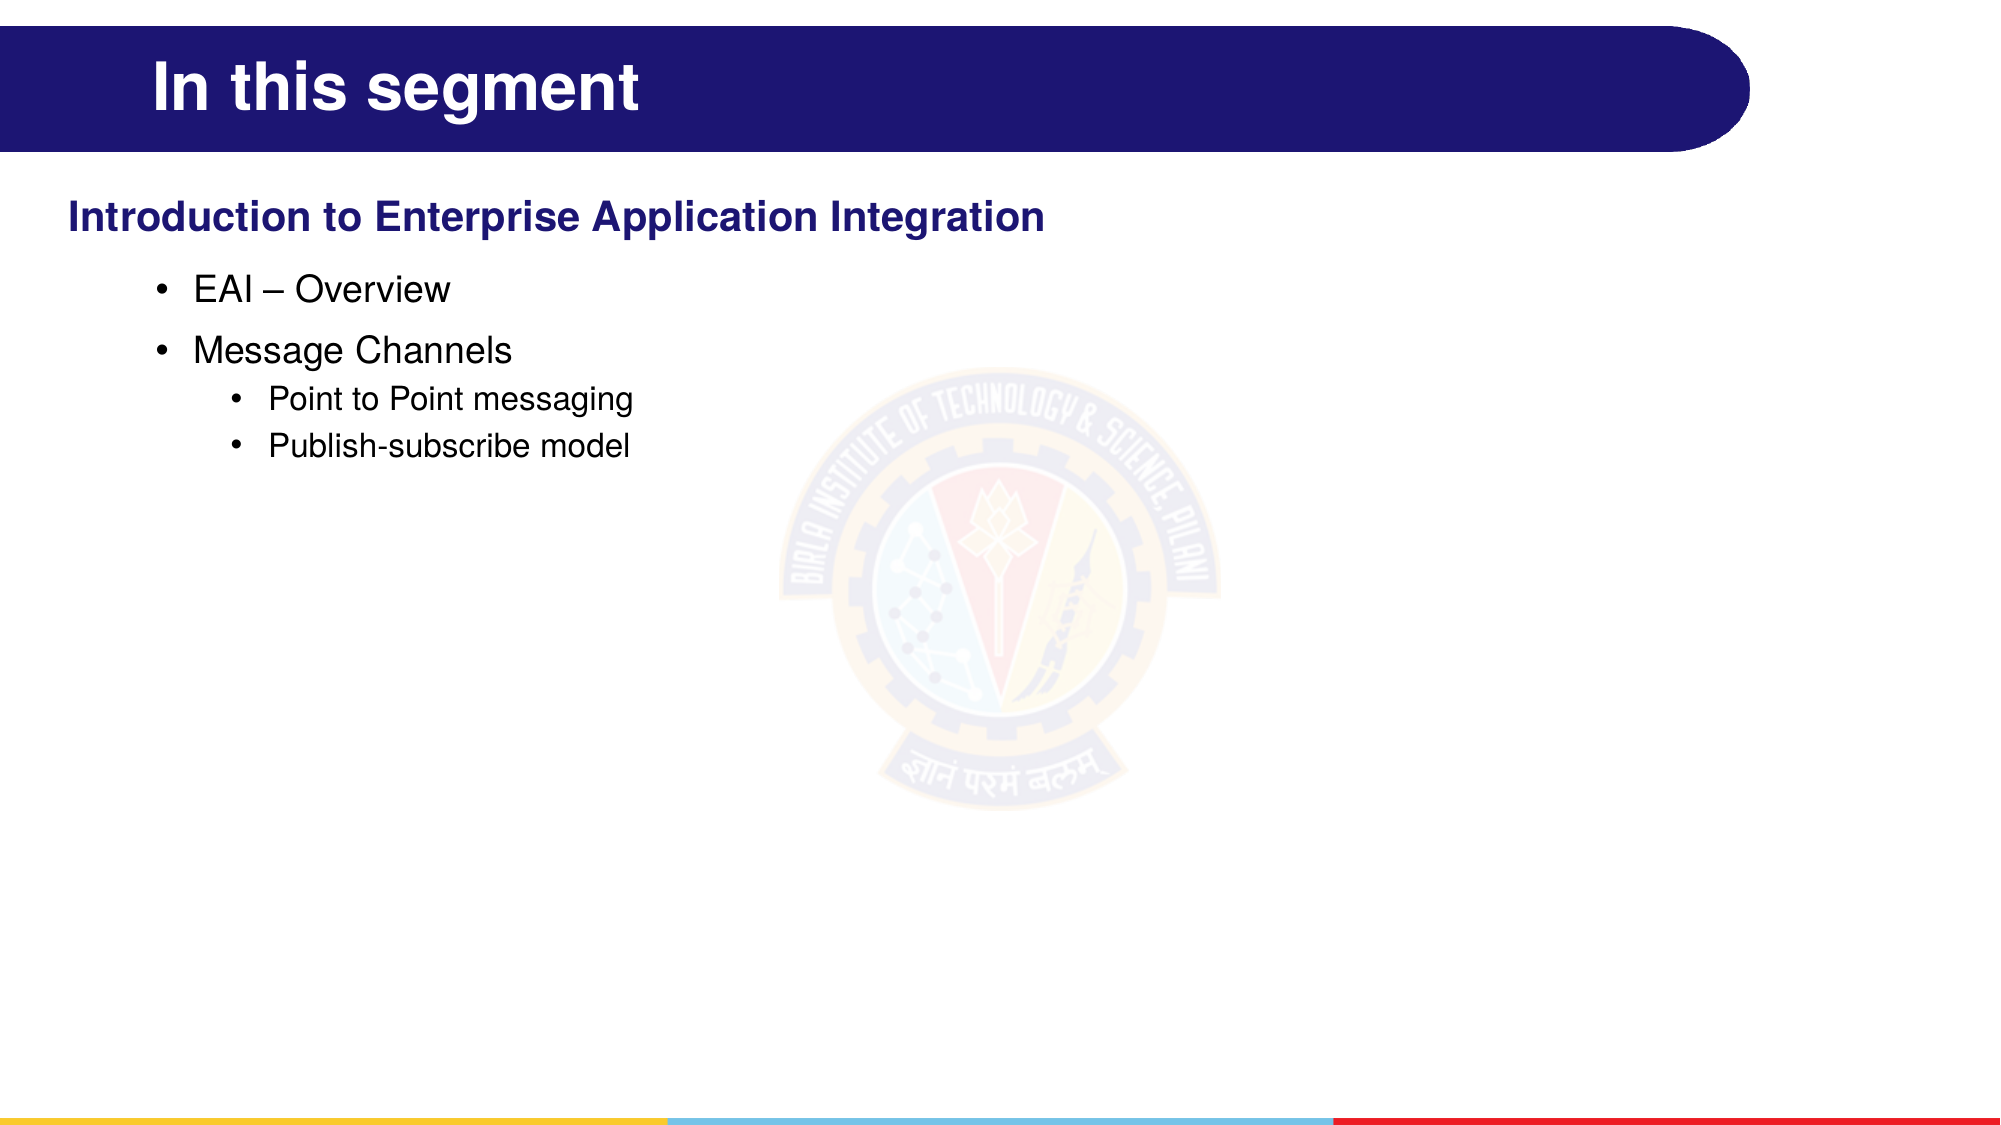

# In this segment
Introduction to Enterprise Application Integration
EAI – Overview
Message Channels
Point to Point messaging
Publish-subscribe model